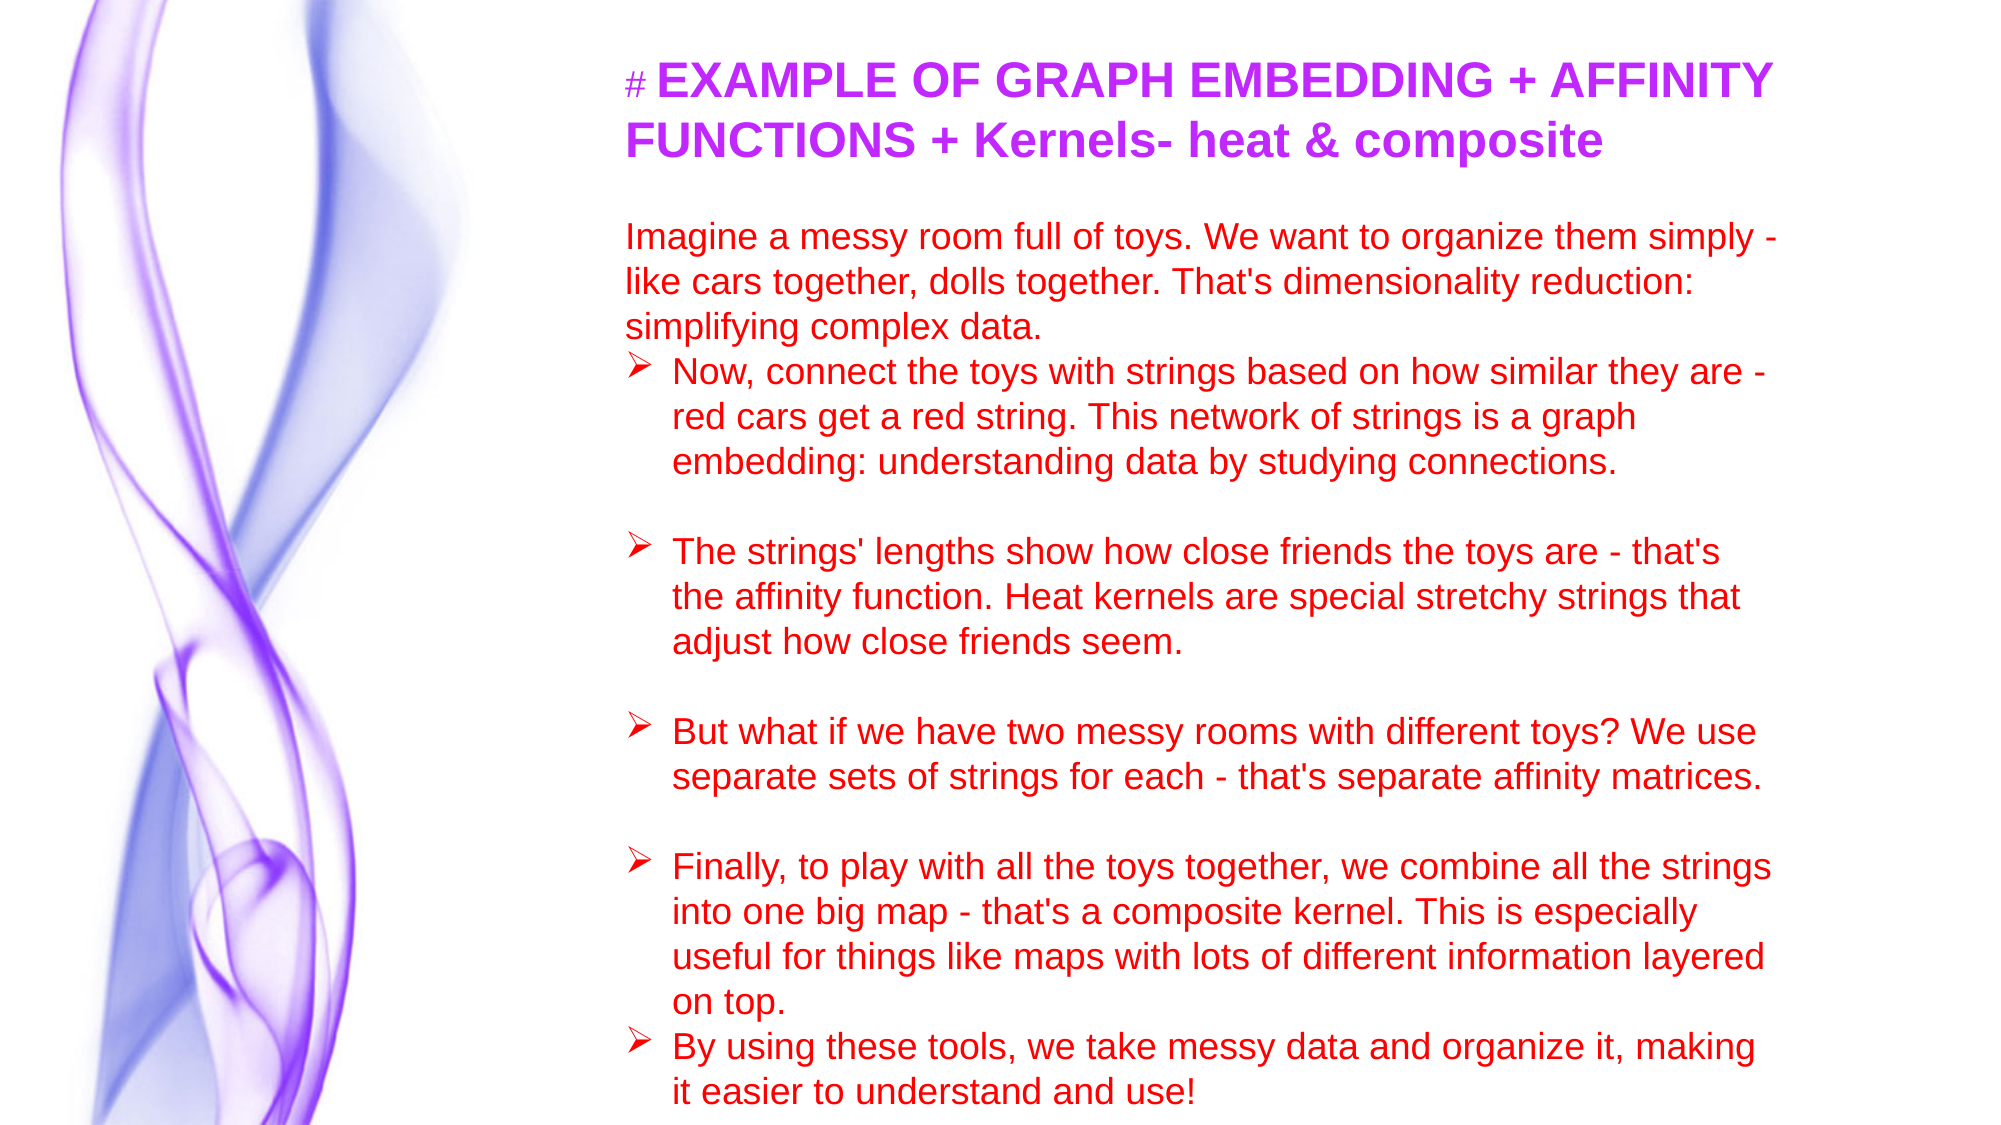

# EXAMPLE OF GRAPH EMBEDDING + AFFINITY FUNCTIONS + Kernels- heat & composite
Imagine a messy room full of toys. We want to organize them simply - like cars together, dolls together. That's dimensionality reduction: simplifying complex data.
Now, connect the toys with strings based on how similar they are - red cars get a red string. This network of strings is a graph embedding: understanding data by studying connections.

The strings' lengths show how close friends the toys are - that's the affinity function. Heat kernels are special stretchy strings that adjust how close friends seem.

But what if we have two messy rooms with different toys? We use separate sets of strings for each - that's separate affinity matrices.

Finally, to play with all the toys together, we combine all the strings into one big map - that's a composite kernel. This is especially useful for things like maps with lots of different information layered on top.
By using these tools, we take messy data and organize it, making it easier to understand and use!